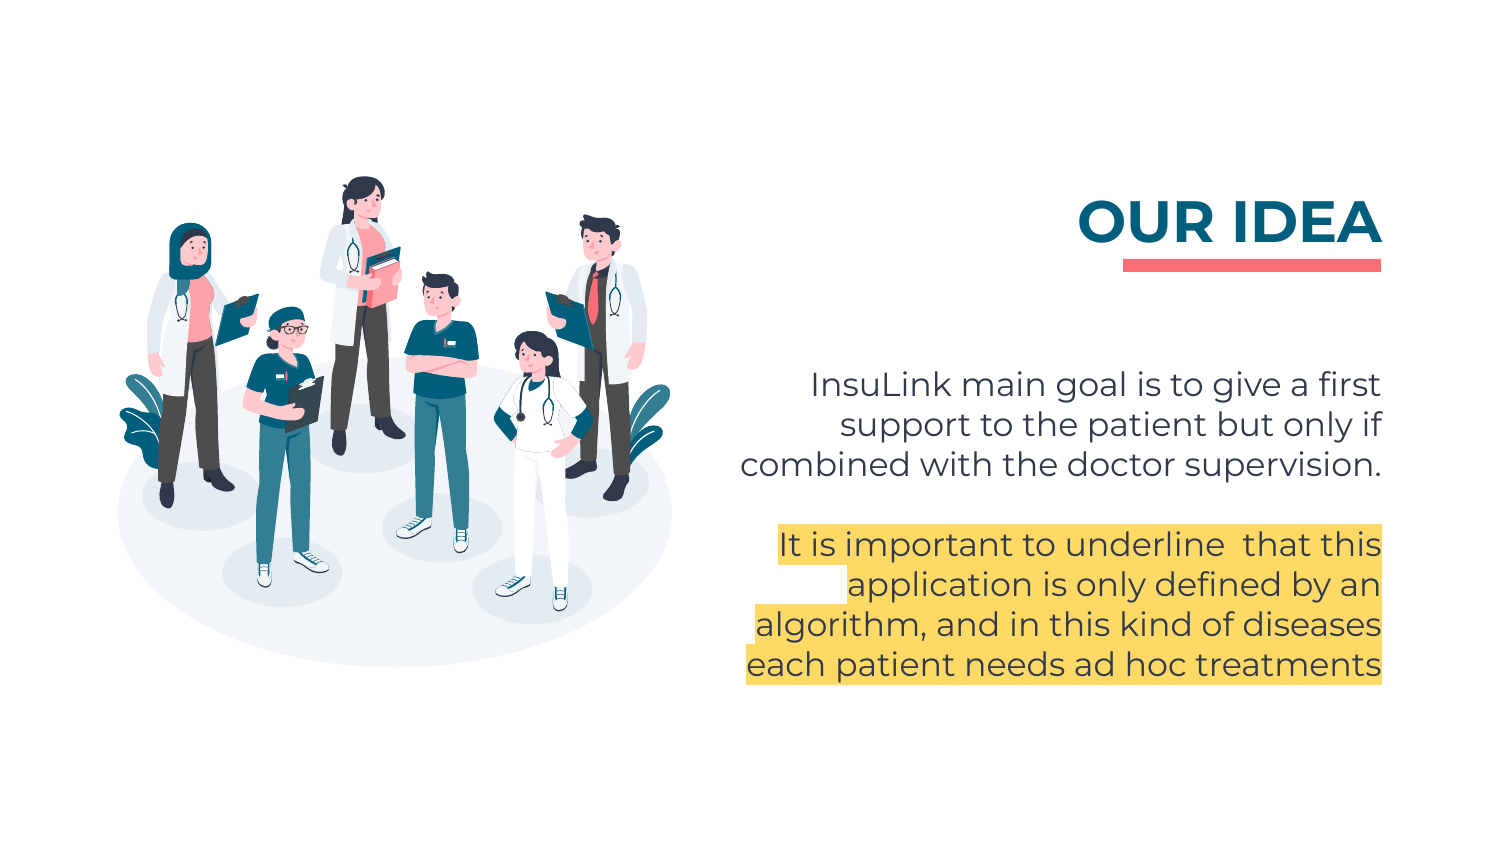

# OUR IDEA

InsuLink main goal is to give a first support to the patient but only if combined with the doctor supervision.

It is important to underline  that this application is only defined by an algorithm, and in this kind of diseases each patient needs ad hoc treatments